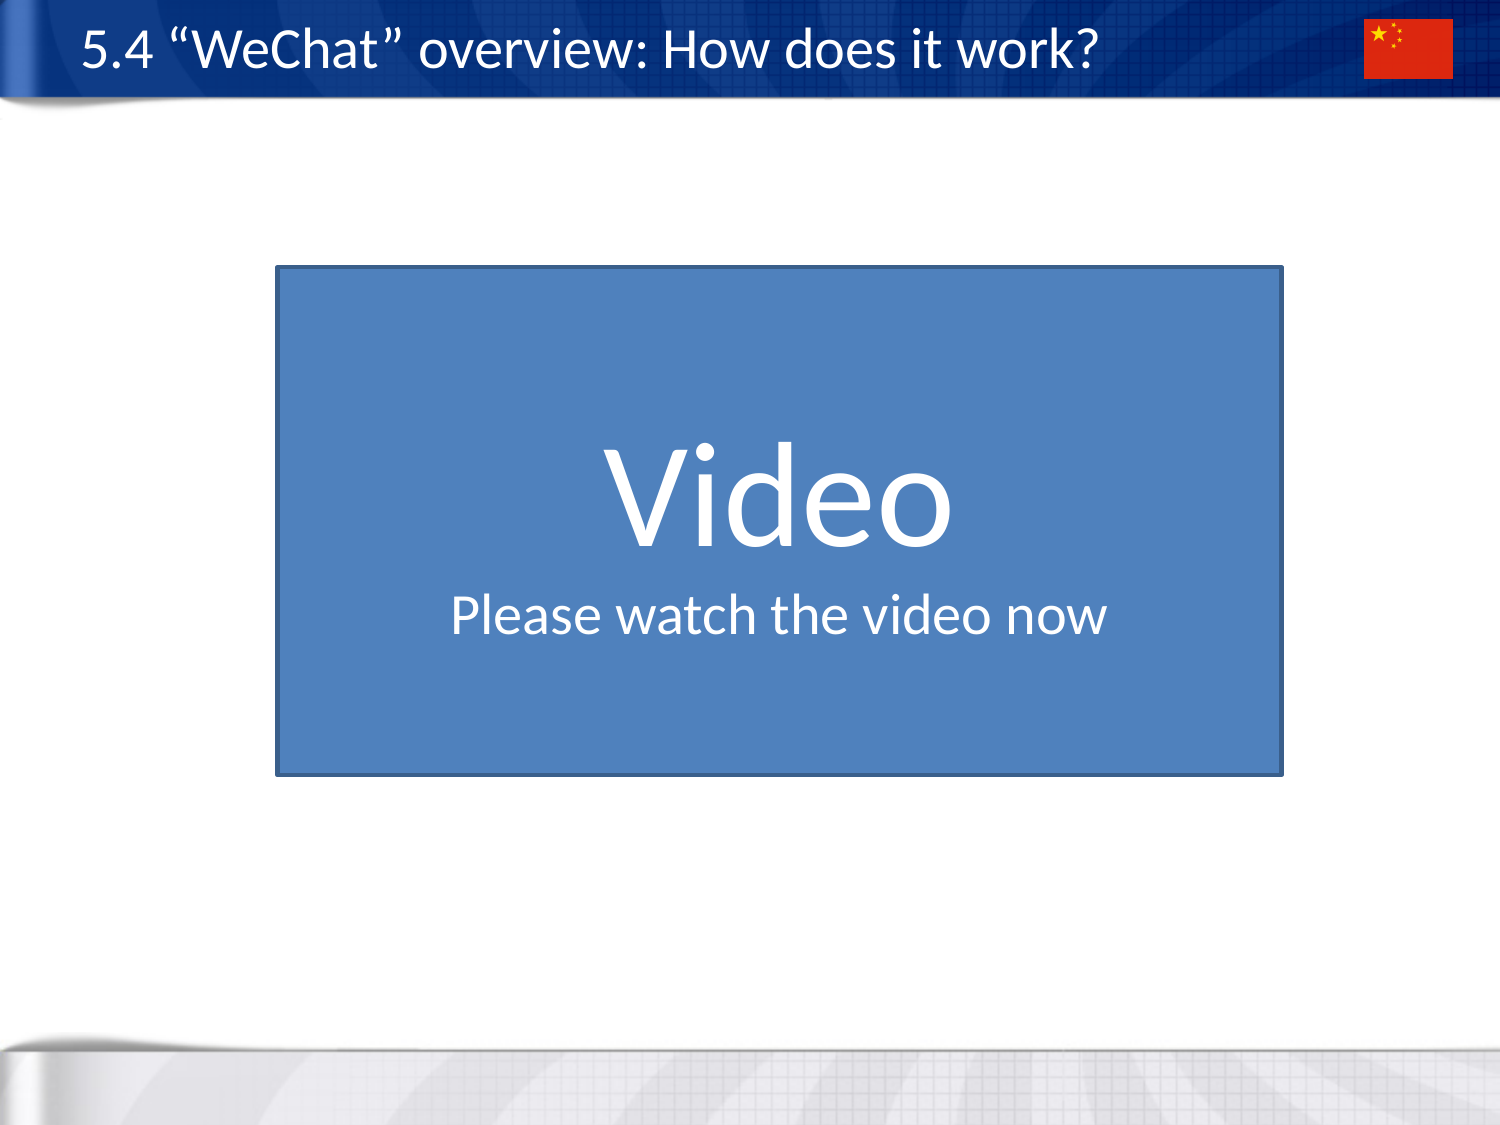

# 5.4 “WeChat” overview: How does it work?
Video
Please watch the video now